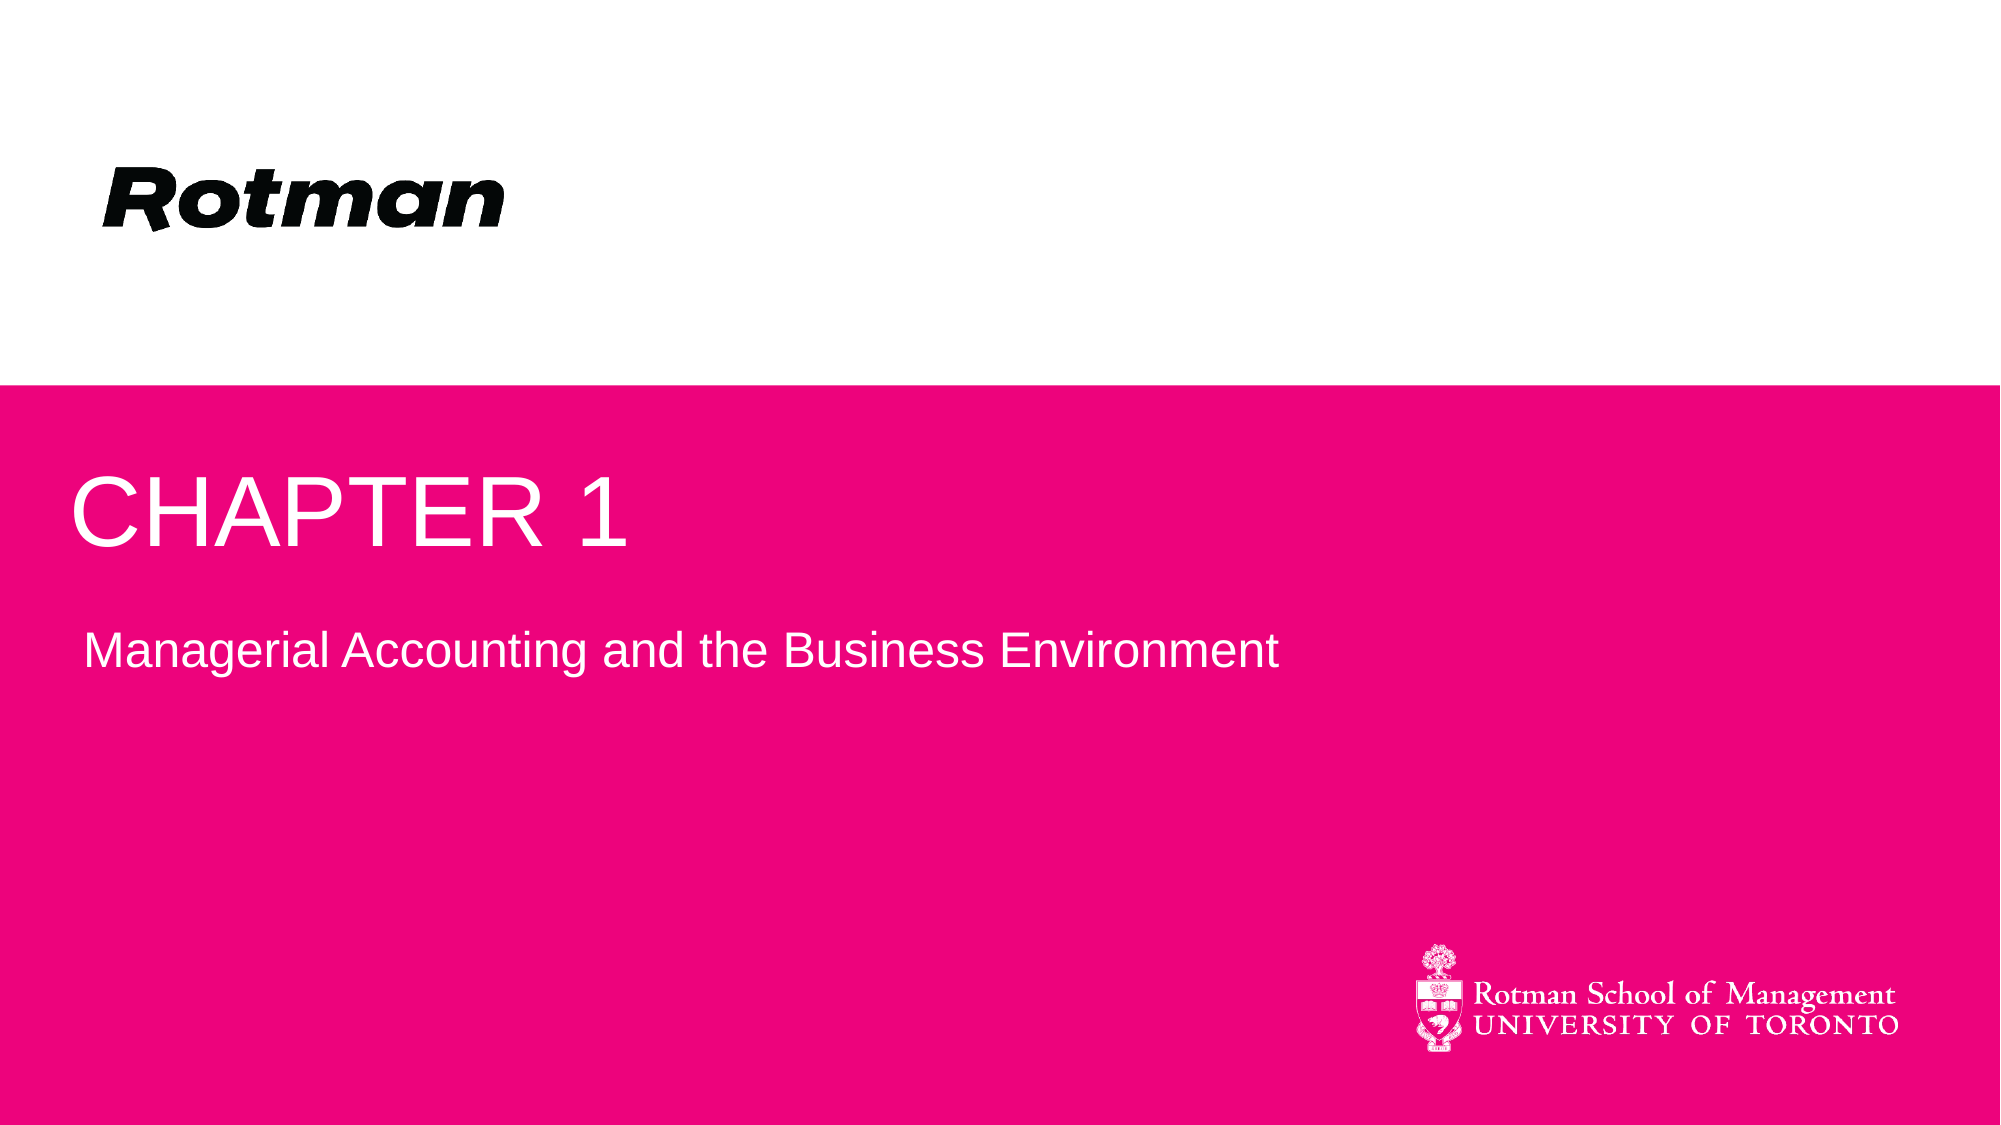

# Chapter 1
 Managerial Accounting and the Business Environment